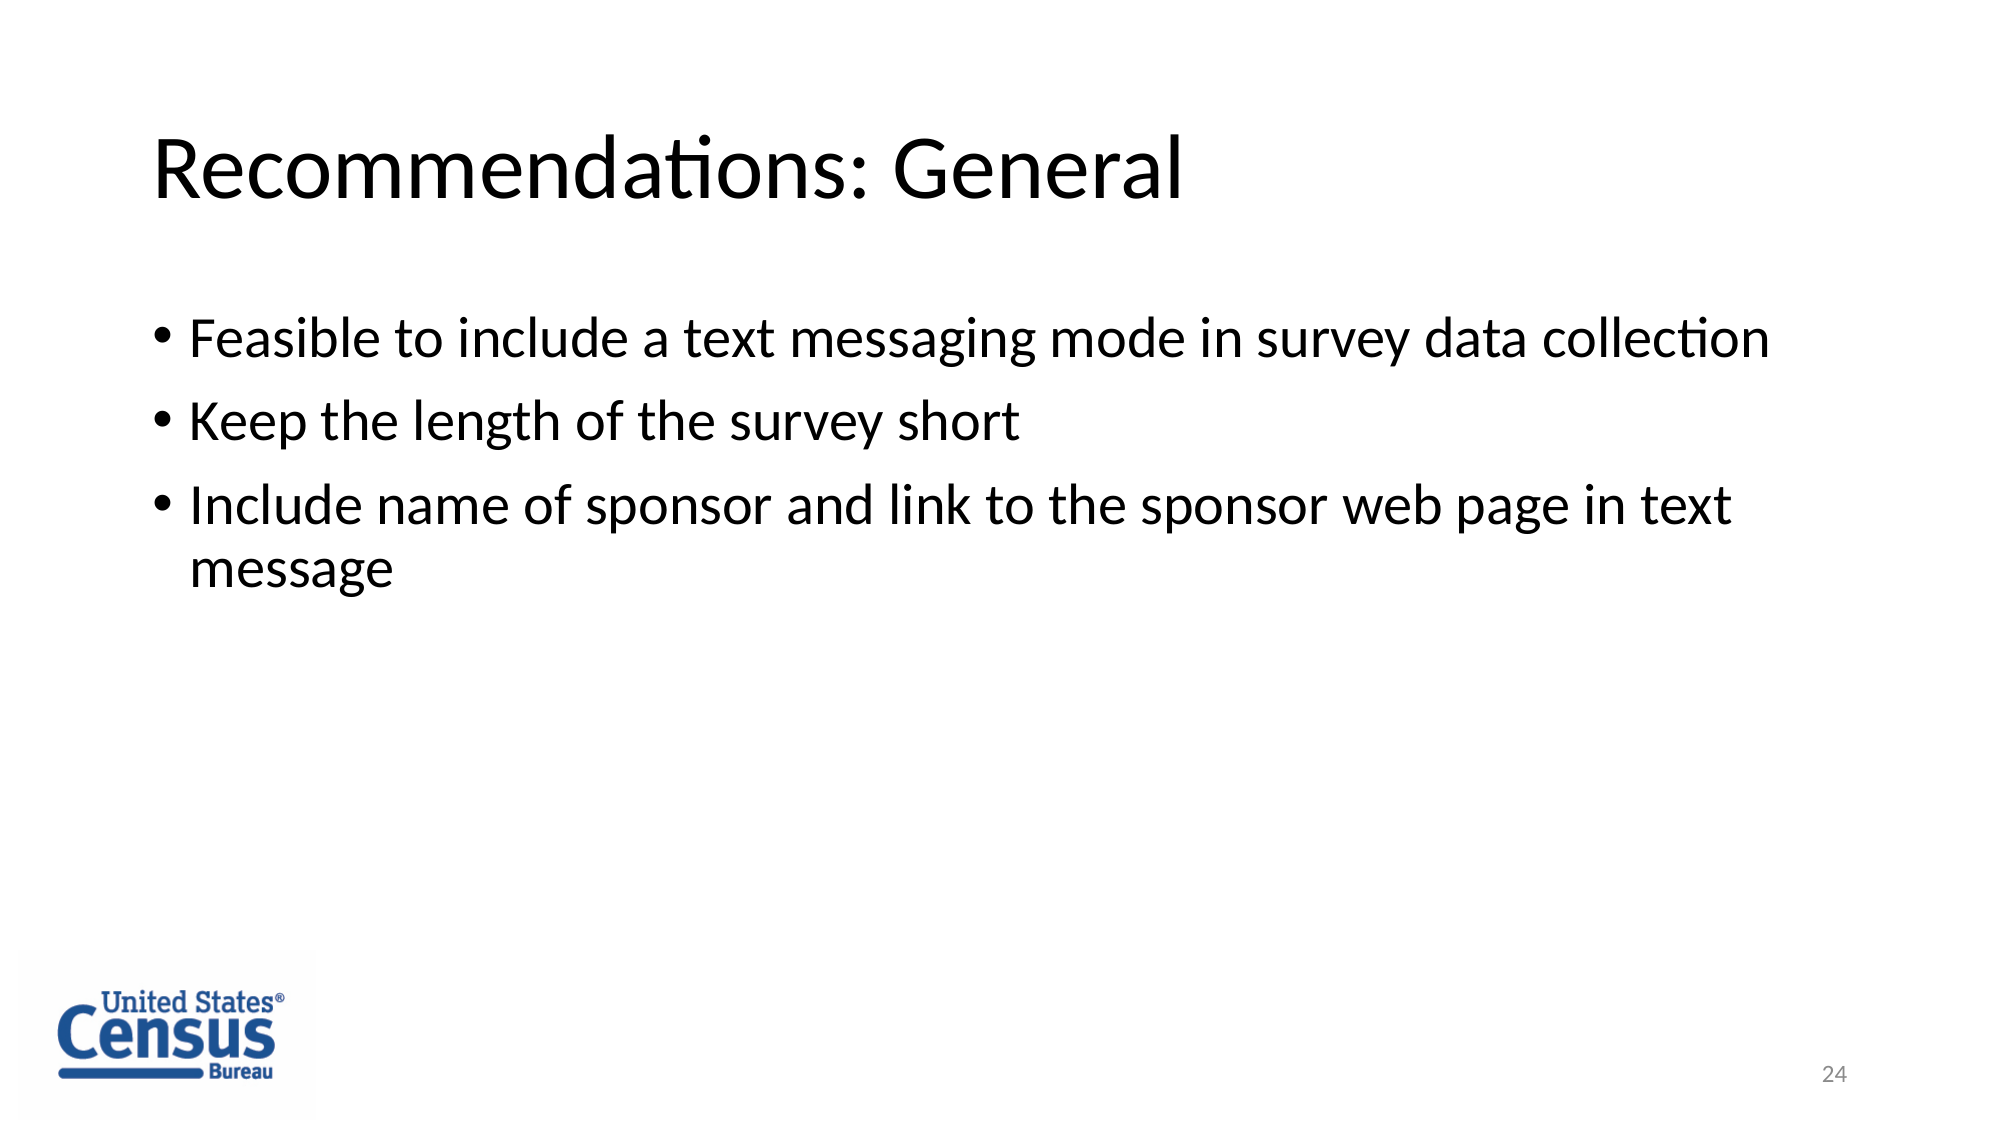

# Recommendations: General
Feasible to include a text messaging mode in survey data collection
Keep the length of the survey short
Include name of sponsor and link to the sponsor web page in text message

24